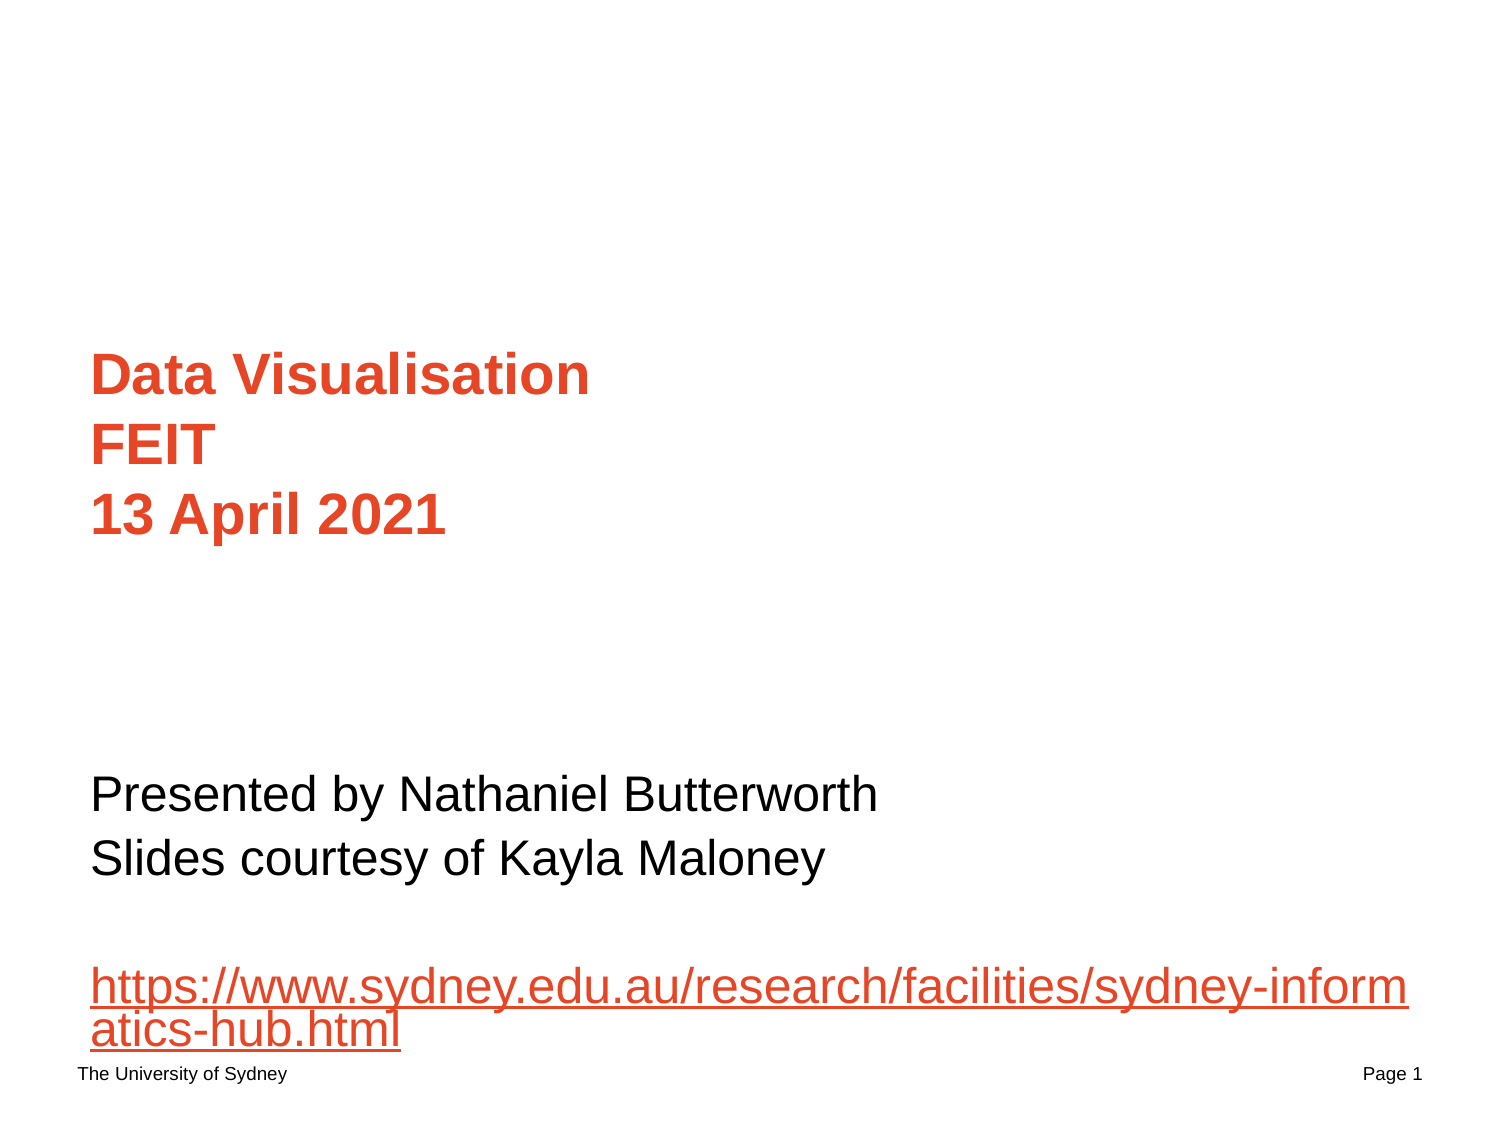

# Data Visualisation FEIT 13 April 2021
Presented by Nathaniel Butterworth
Slides courtesy of Kayla Maloney

https://www.sydney.edu.au/research/facilities/sydney-informatics-hub.html